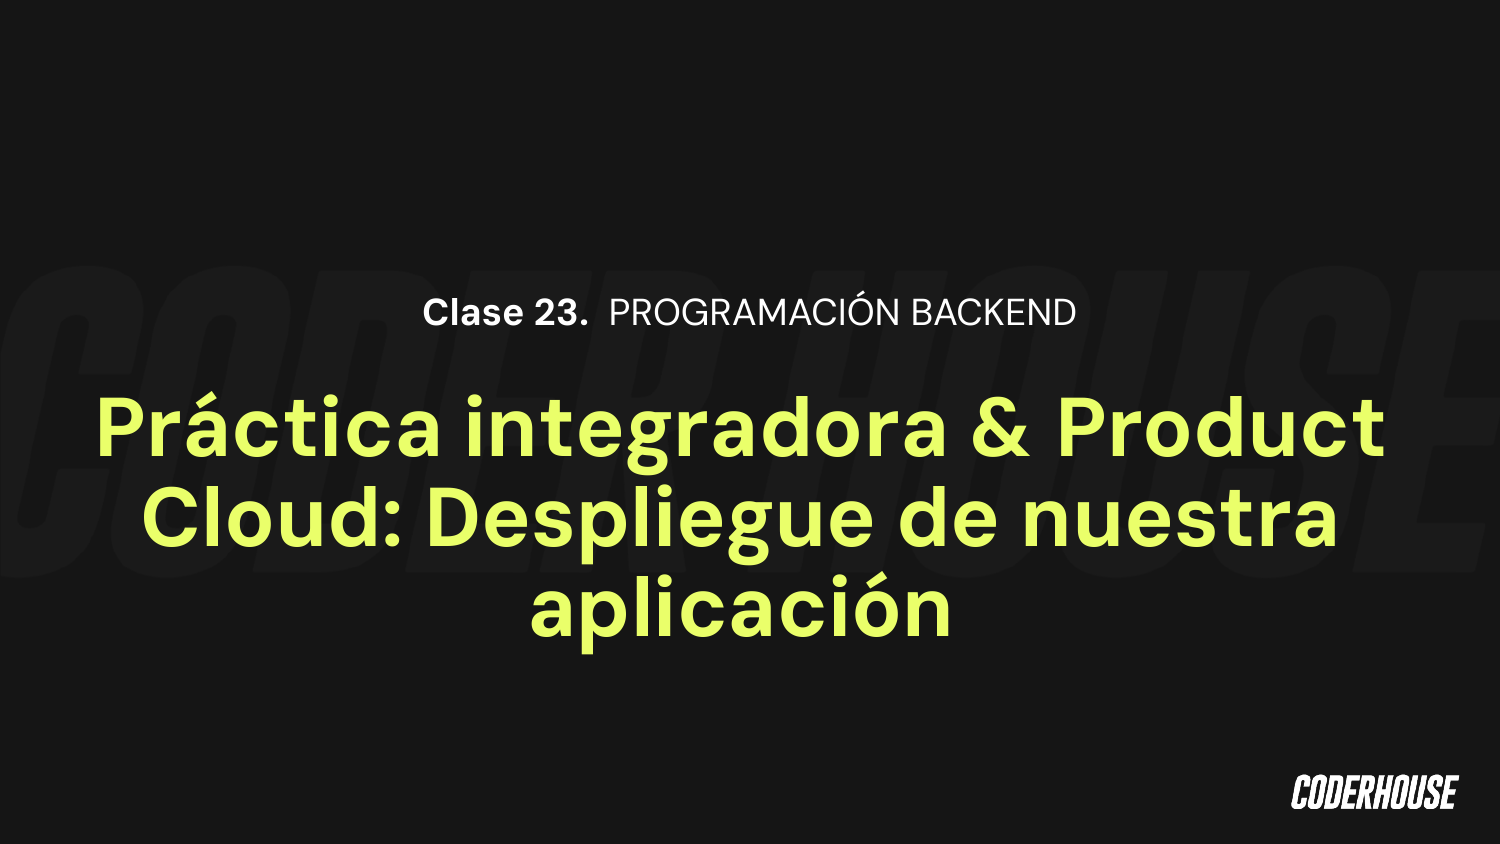

Clase 23.  PROGRAMACIÓN BACKEND
Práctica integradora & Product Cloud: Despliegue de nuestra aplicación